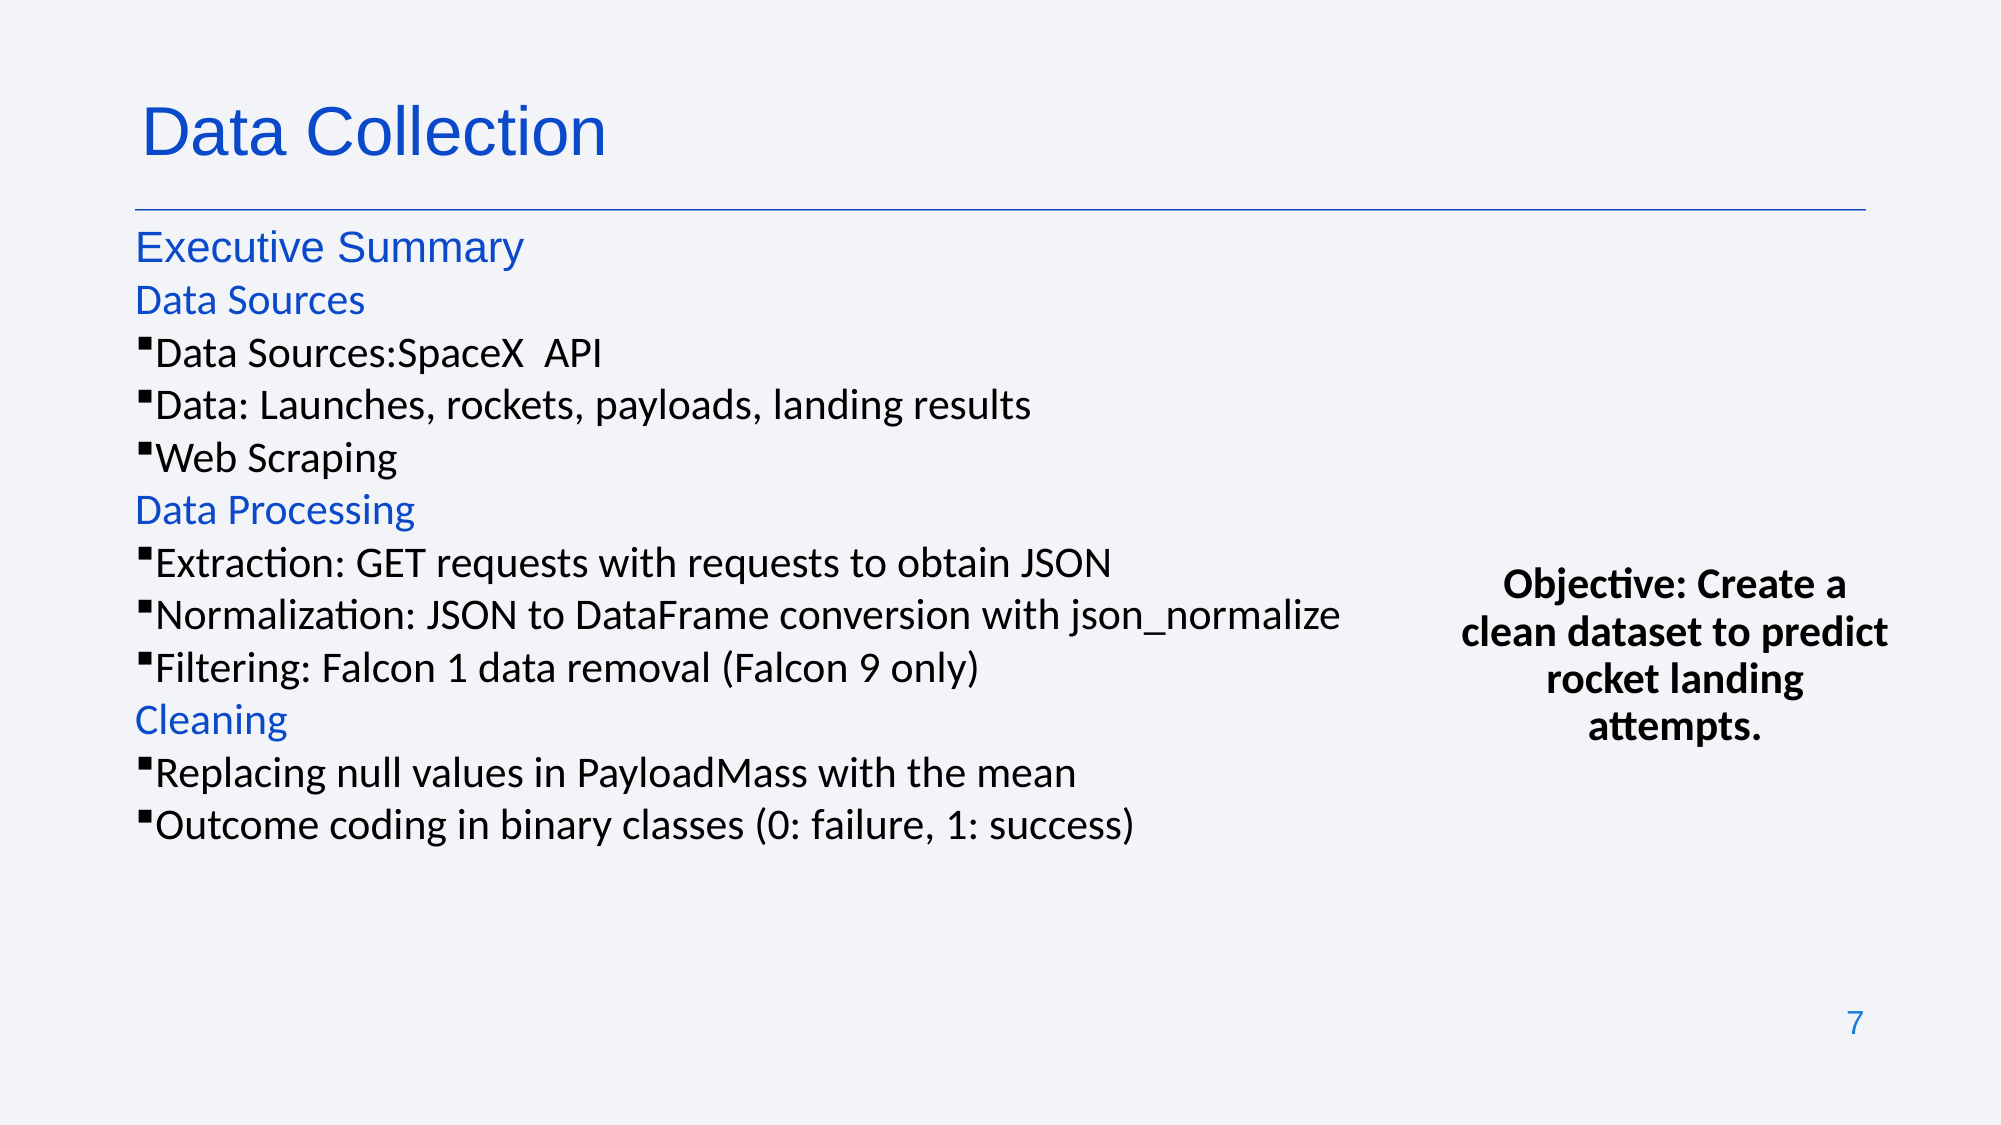

Data Collection
Executive Summary
Data Sources
Data Sources:SpaceX  API
Data: Launches, rockets, payloads, landing results
Web Scraping
Data Processing
Extraction: GET requests with requests to obtain JSON
Normalization: JSON to DataFrame conversion with json_normalize
Filtering: Falcon 1 data removal (Falcon 9 only)
Cleaning
Replacing null values in PayloadMass with the mean
Outcome coding in binary classes (0: failure, 1: success)
Objective: Create a clean dataset to predict rocket landing attempts.
7